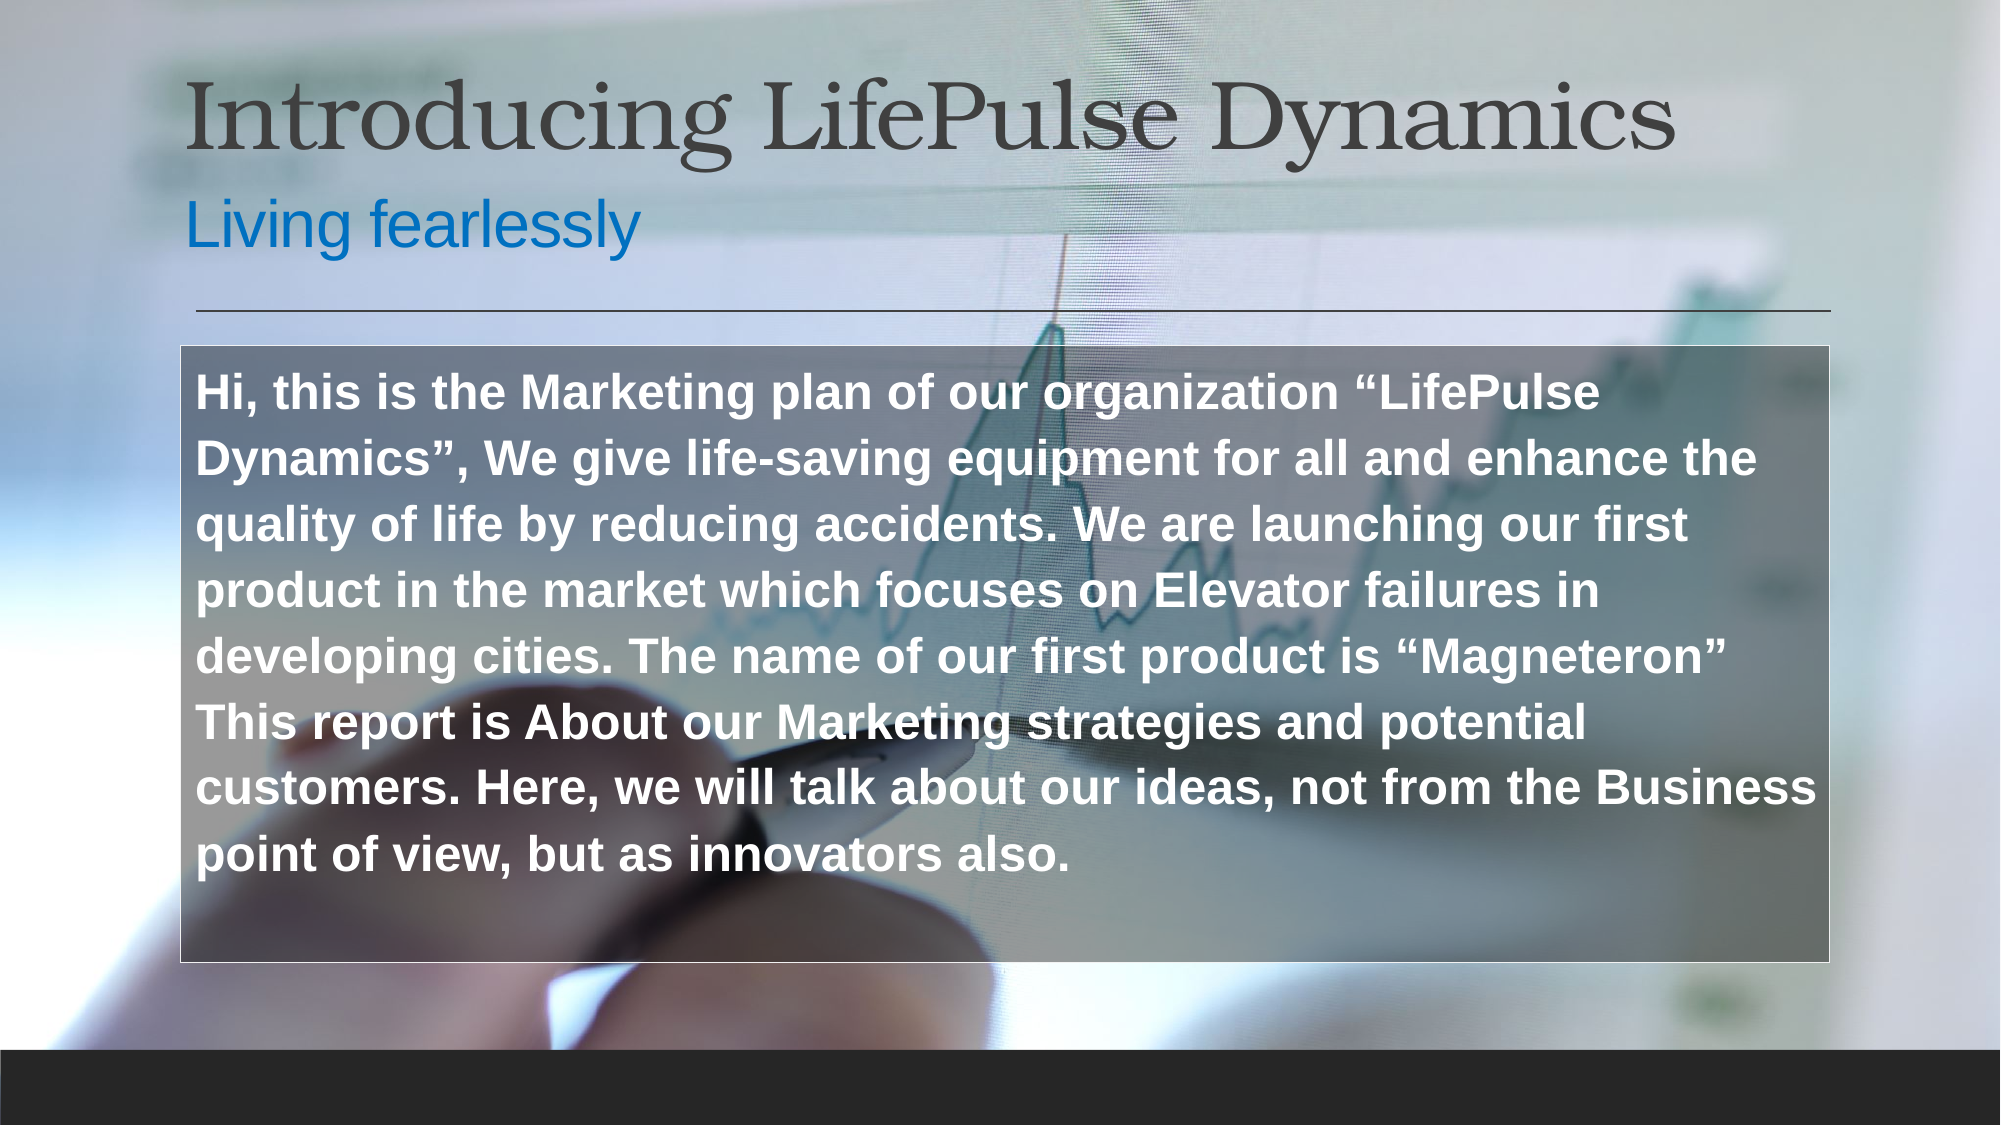

# Introducing LifePulse Dynamics
Living fearlessly

Hi, this is the Marketing plan of our organization “LifePulse Dynamics”, We give life-saving equipment for all and enhance the quality of life by reducing accidents. We are launching our first product in the market which focuses on Elevator failures in developing cities. The name of our first product is “Magneteron” This report is About our Marketing strategies and potential customers. Here, we will talk about our ideas, not from the Business point of view, but as innovators also.